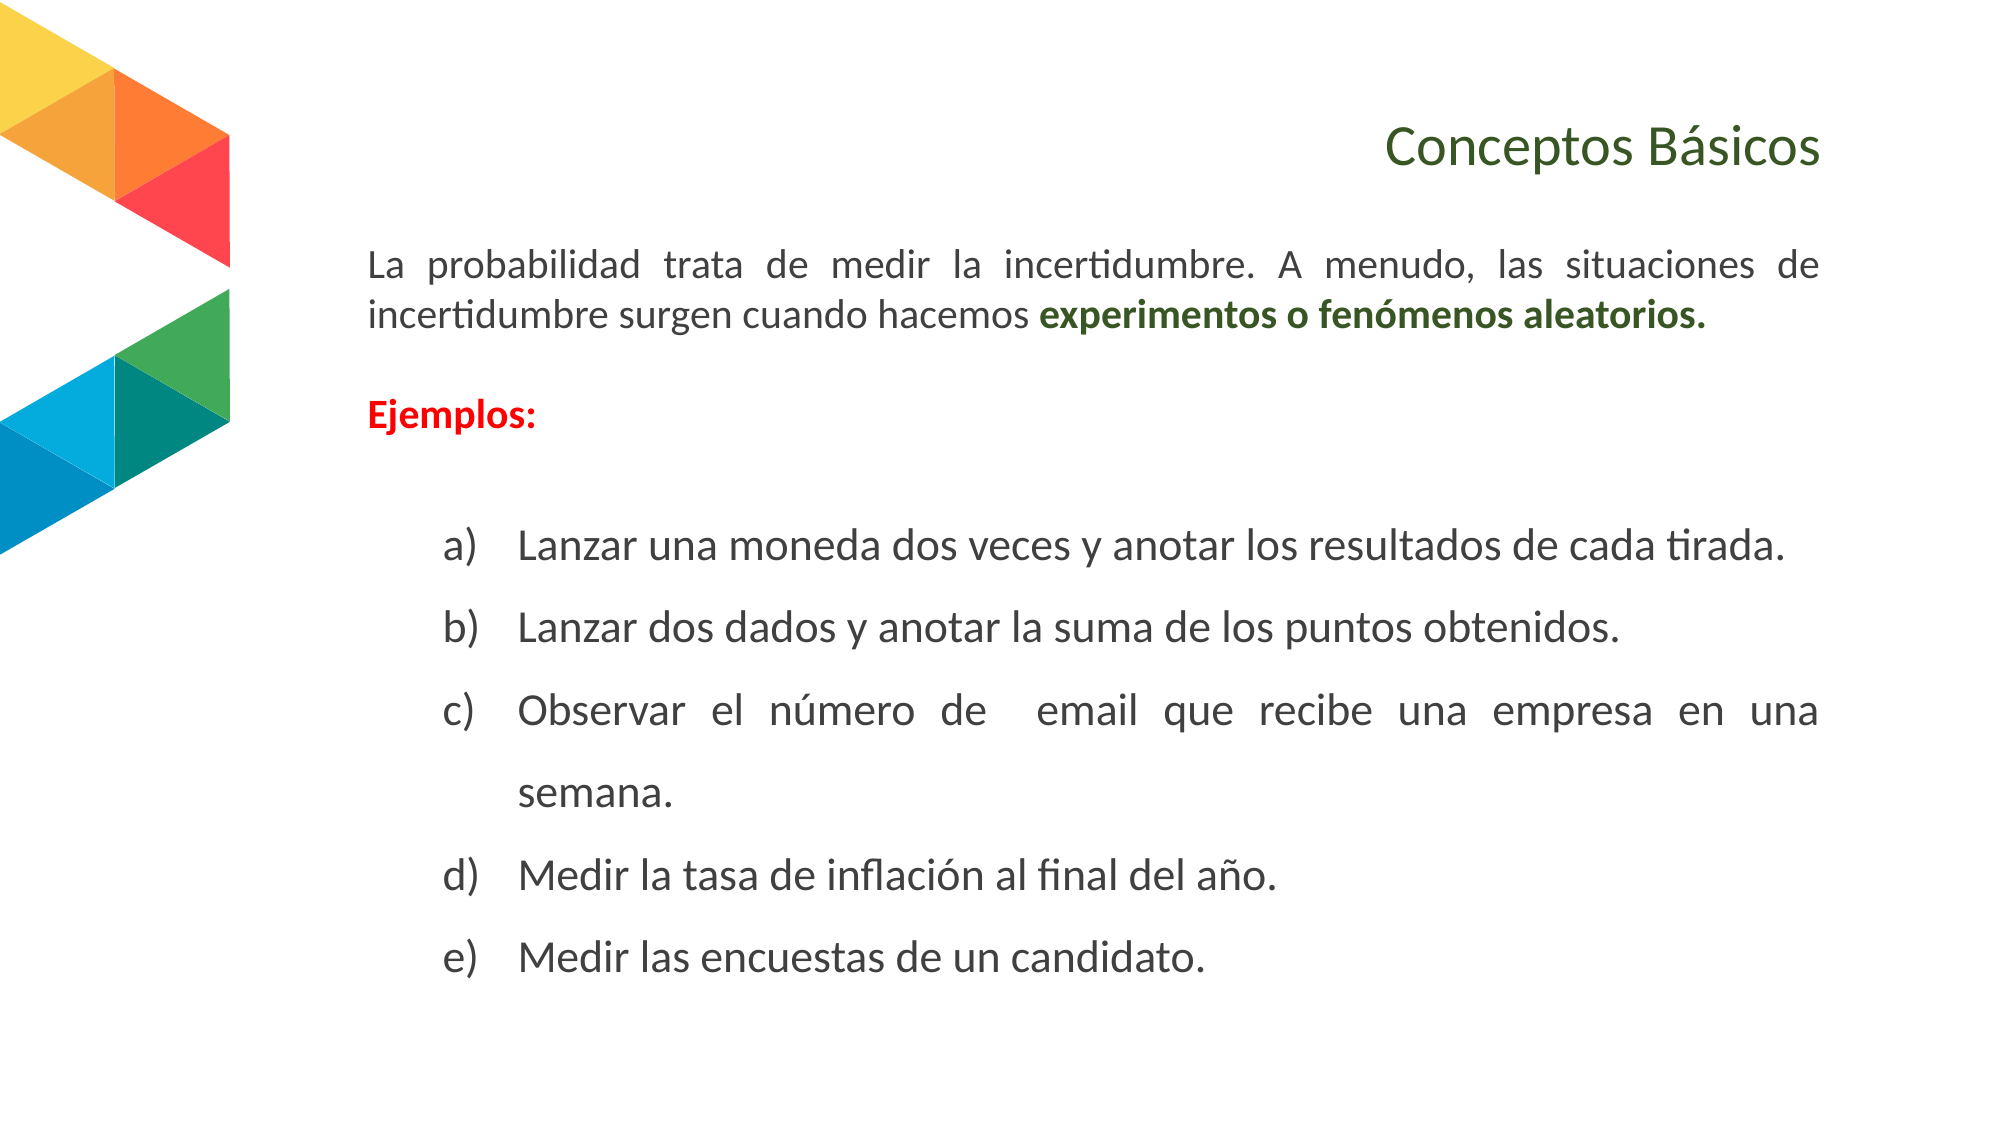

# Conceptos Básicos

La probabilidad trata de medir la incertidumbre. A menudo, las situaciones de incertidumbre surgen cuando hacemos experimentos o fenómenos aleatorios.

Ejemplos:

Lanzar una moneda dos veces y anotar los resultados de cada tirada.
Lanzar dos dados y anotar la suma de los puntos obtenidos.
Observar el número de  email que recibe una empresa en una semana.
Medir la tasa de inflación al final del año.
Medir las encuestas de un candidato.